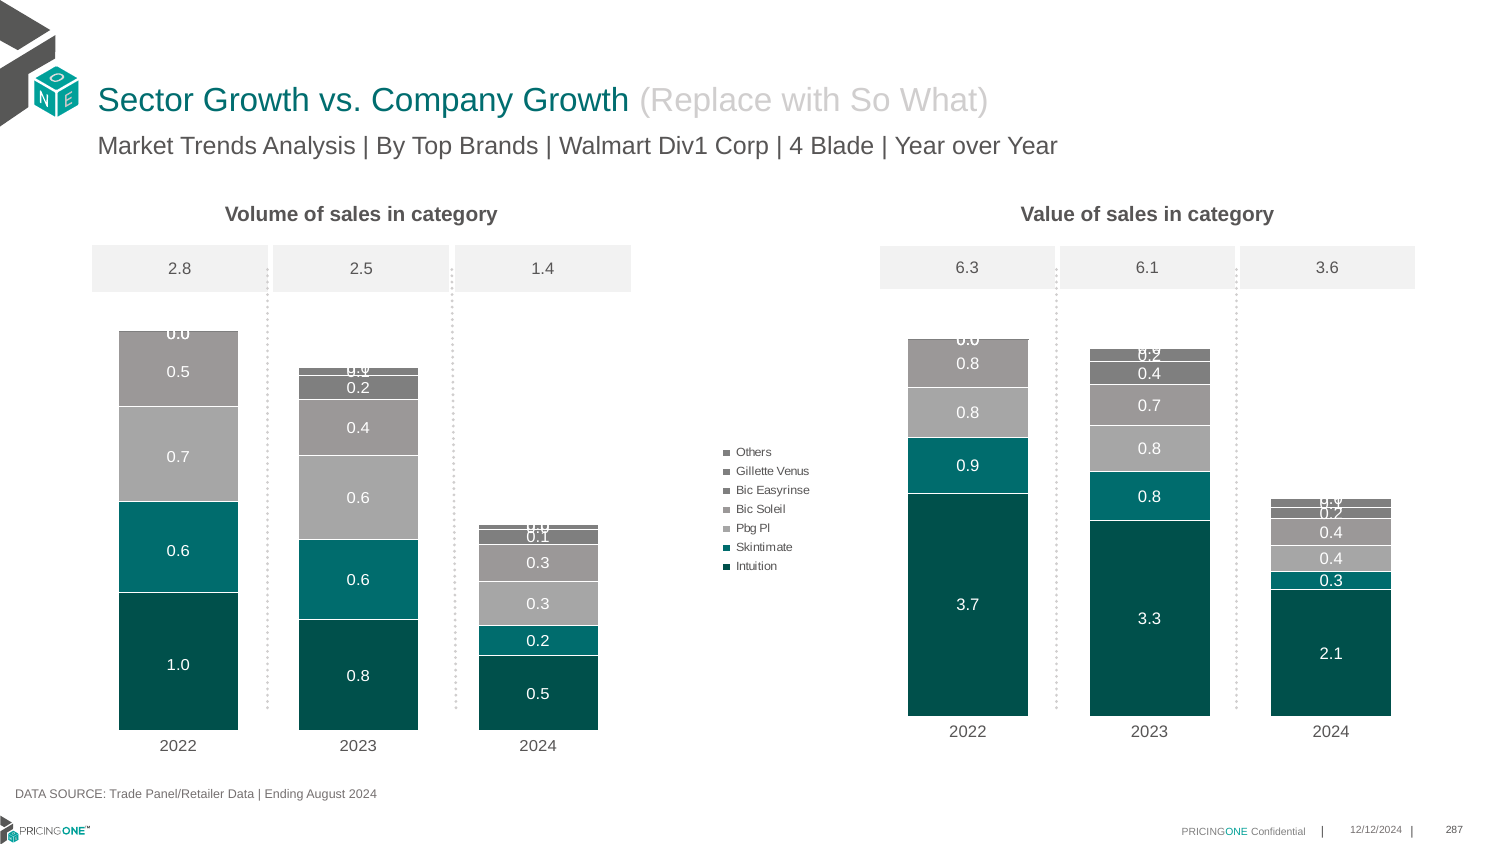

# Sector Growth vs. Company Growth (Replace with So What)
Market Trends Analysis | By Top Brands | Walmart Div1 Corp | 4 Blade | Year over Year
| Value of sales in category |  |  |
| --- | --- | --- |
| 6.3 | 6.1 | 3.6 |
| Volume of sales in category |  |  |
| --- | --- | --- |
| 2.8 | 2.5 | 1.4 |

### Chart

| Category | Intuition | Skintimate | Pbg Pl | Bic Soleil | Bic Easyrinse | Gillette Venus | Others |
|---|---|---|---|---|---|---|---|
| 2022 | 3.726249 | 0.932511 | 0.829985 | 0.815682 | 0.000632 | 0.0 | 0.000598 |
| 2023 | 3.263732 | 0.830395 | 0.77041 | 0.672546 | 0.392728 | 0.215366 | 0.000174 |
| 2024 | 2.114459 | 0.310245 | 0.430141 | 0.447463 | 0.191613 | 0.139043 | 0.000226 |

### Chart

| Category | Intuition | Skintimate | Pbg Pl | Bic Soleil | Bic Easyrinse | Gillette Venus | Others |
|---|---|---|---|---|---|---|---|
| 2022 | 0.955431 | 0.628614 | 0.66035 | 0.523523 | 0.000254 | 0.0 | 0.000584 |
| 2023 | 0.767613 | 0.554861 | 0.578617 | 0.391232 | 0.163835 | 0.057159 | 0.000182 |
| 2024 | 0.520369 | 0.20586 | 0.304032 | 0.260411 | 0.099293 | 0.036812 | 0.000194 |
DATA SOURCE: Trade Panel/Retailer Data | Ending August 2024

12/12/2024
287